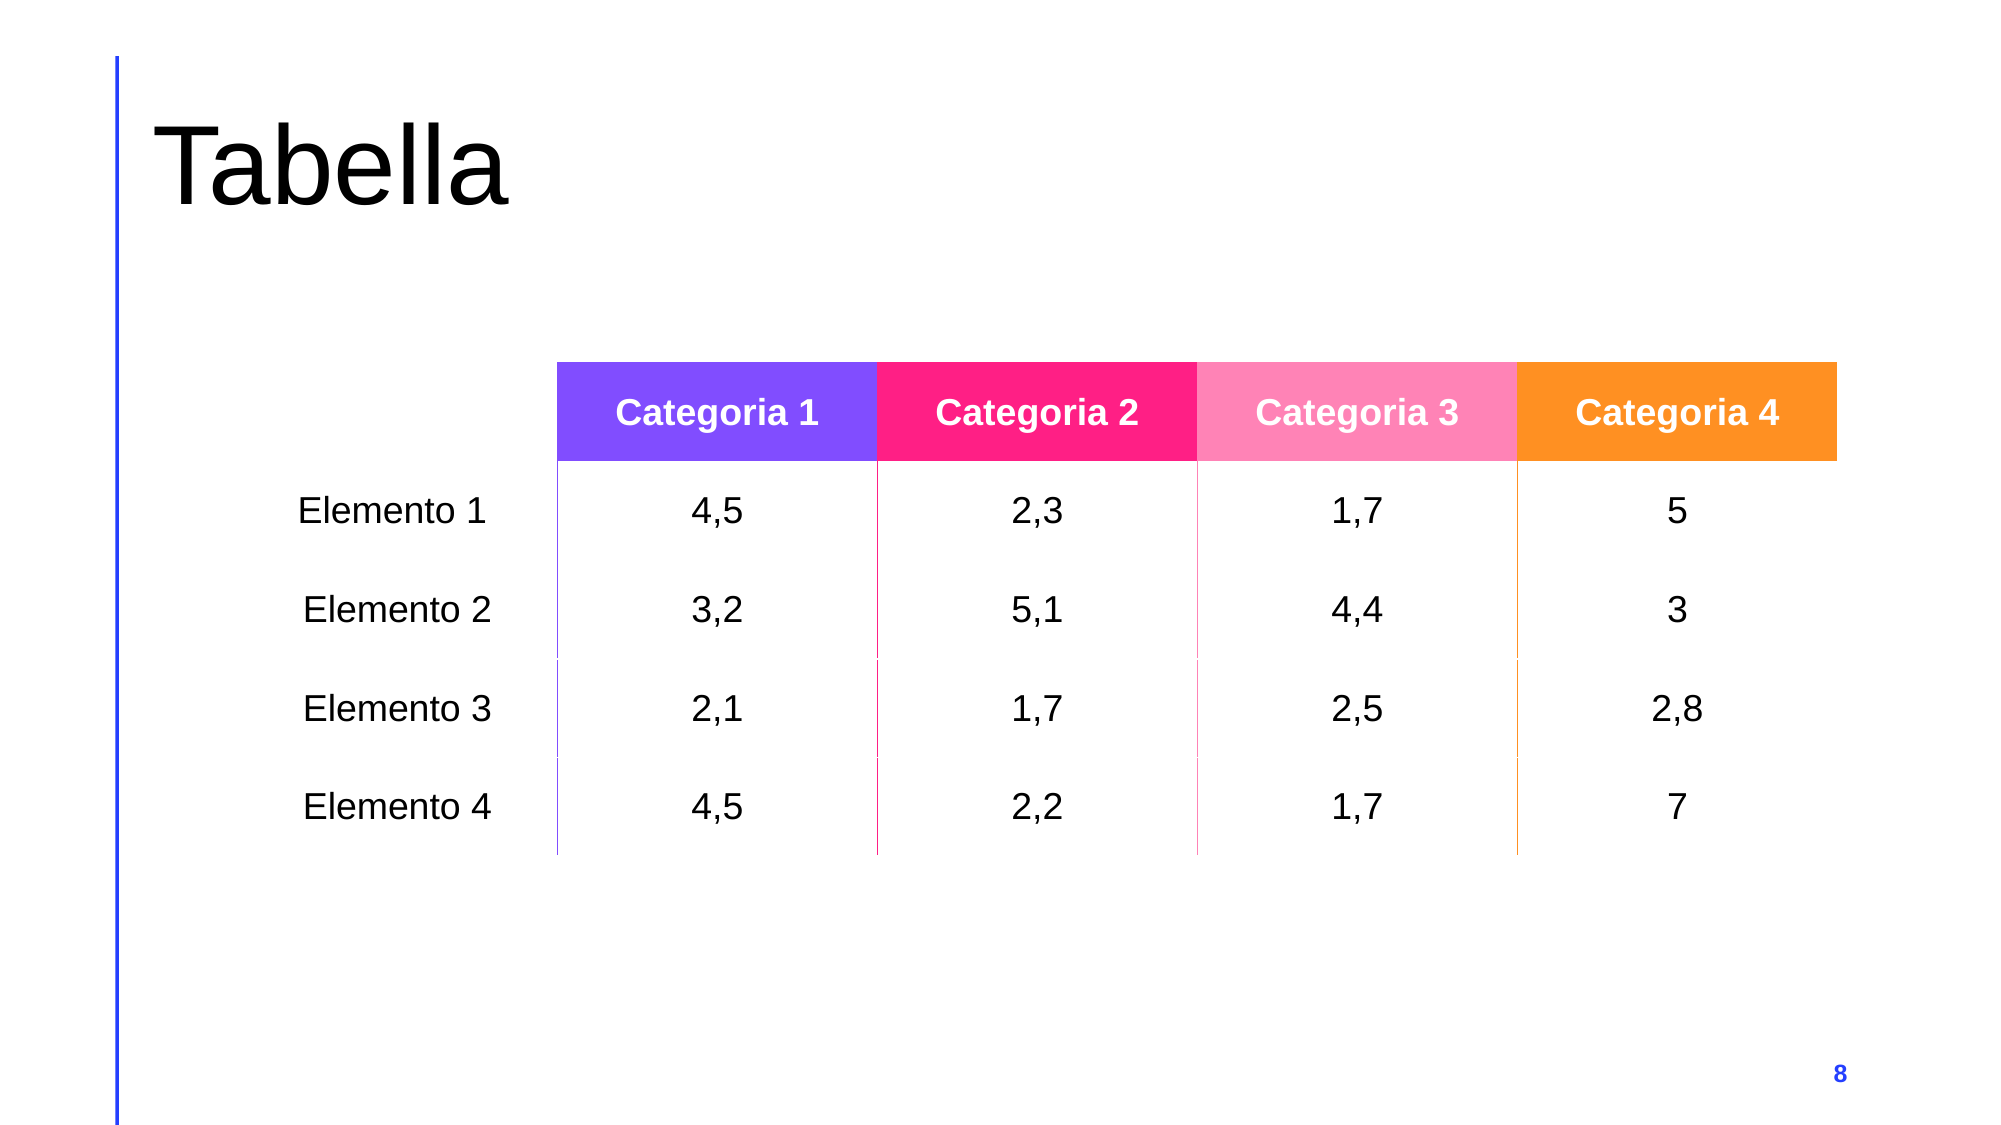

# Tabella
|  | Categoria 1 | Categoria 2 | Categoria 3 | Categoria 4 |
| --- | --- | --- | --- | --- |
| Elemento 1 | 4,5 | 2,3 | 1,7 | 5 |
| Elemento 2 | 3,2 | 5,1 | 4,4 | 3 |
| Elemento 3 | 2,1 | 1,7 | 2,5 | 2,8 |
| Elemento 4 | 4,5 | 2,2 | 1,7 | 7 |
8